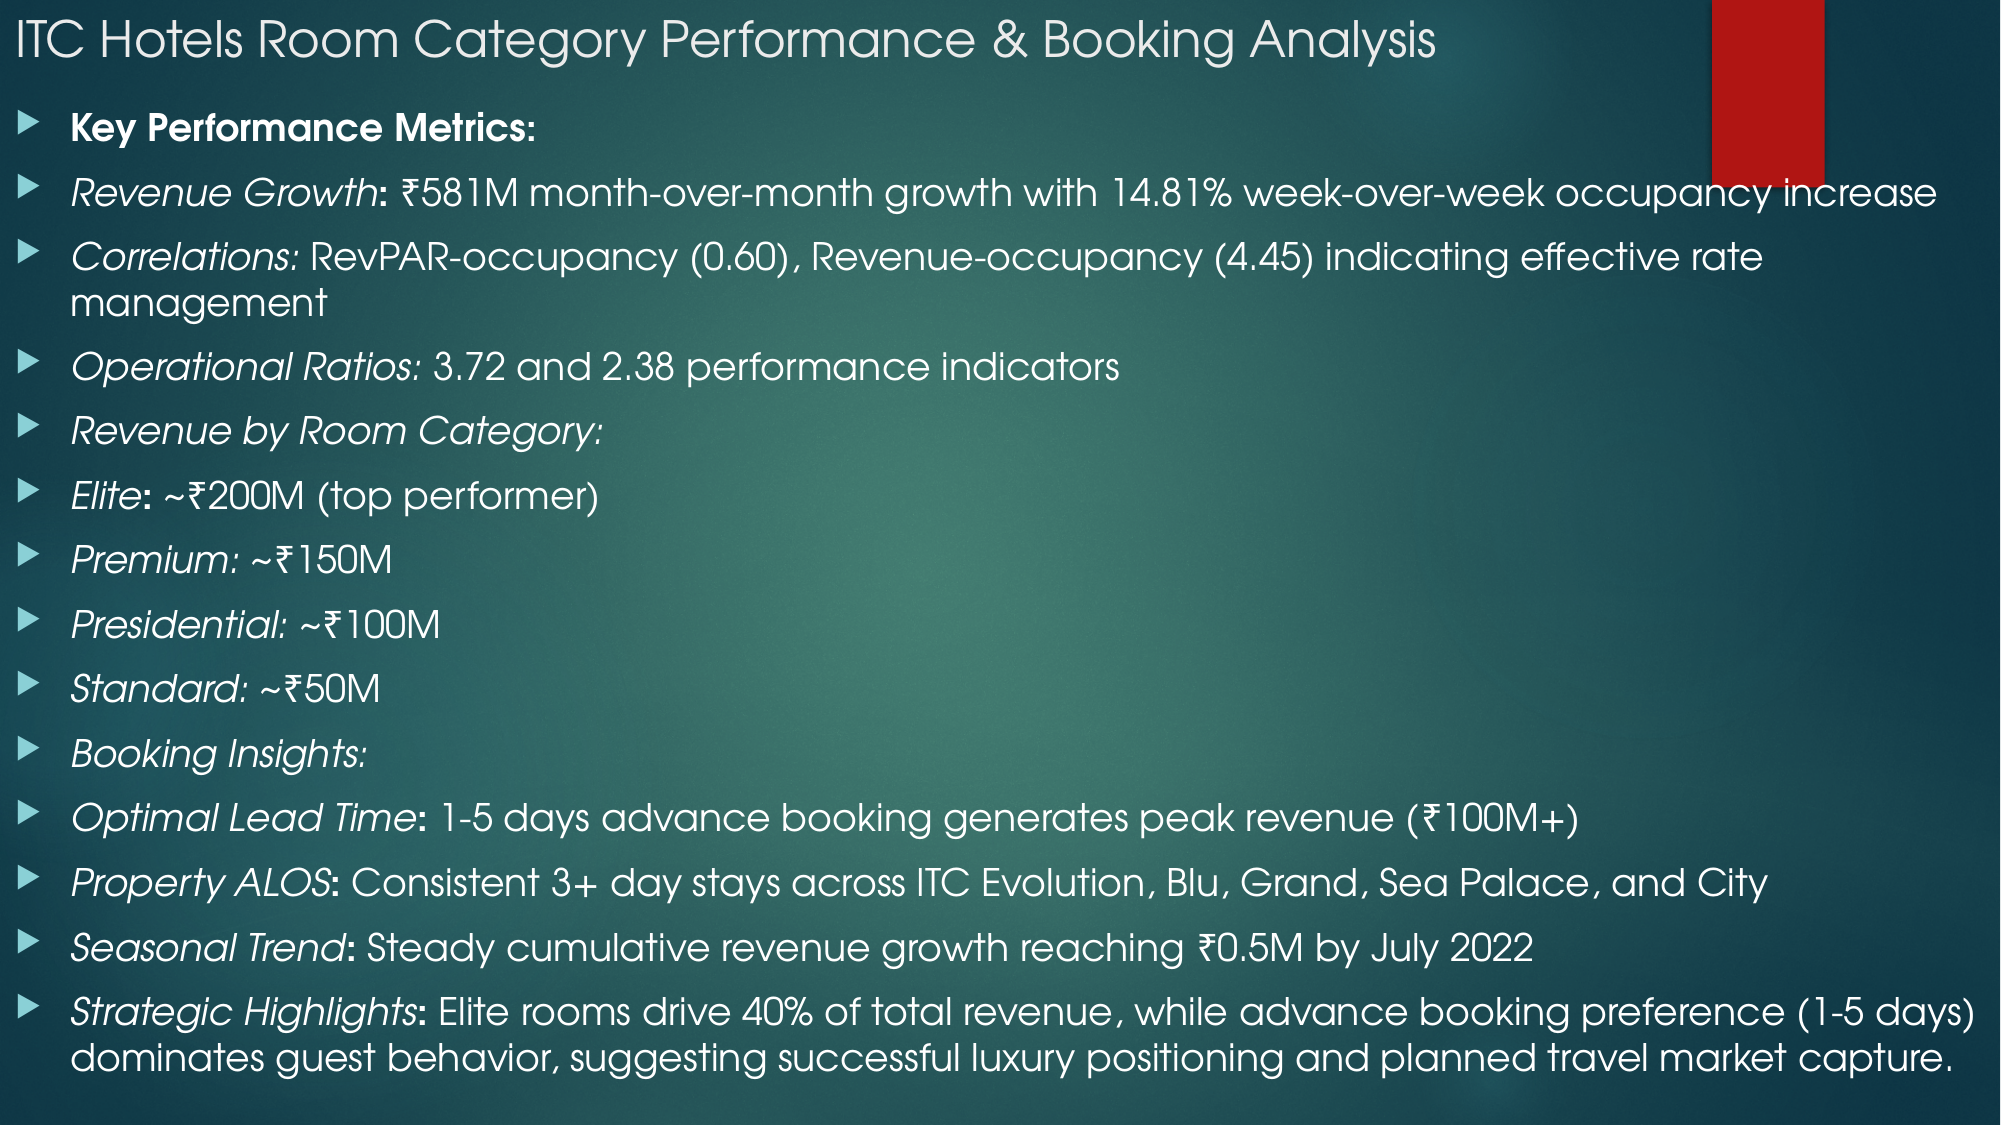

# ITC Hotels Room Category Performance & Booking Analysis
Key Performance Metrics:
Revenue Growth: ₹581M month-over-month growth with 14.81% week-over-week occupancy increase
Correlations: RevPAR-occupancy (0.60), Revenue-occupancy (4.45) indicating effective rate management
Operational Ratios: 3.72 and 2.38 performance indicators
Revenue by Room Category:
Elite: ~₹200M (top performer)
Premium: ~₹150M
Presidential: ~₹100M
Standard: ~₹50M
Booking Insights:
Optimal Lead Time: 1-5 days advance booking generates peak revenue (₹100M+)
Property ALOS: Consistent 3+ day stays across ITC Evolution, Blu, Grand, Sea Palace, and City
Seasonal Trend: Steady cumulative revenue growth reaching ₹0.5M by July 2022
Strategic Highlights: Elite rooms drive 40% of total revenue, while advance booking preference (1-5 days) dominates guest behavior, suggesting successful luxury positioning and planned travel market capture.